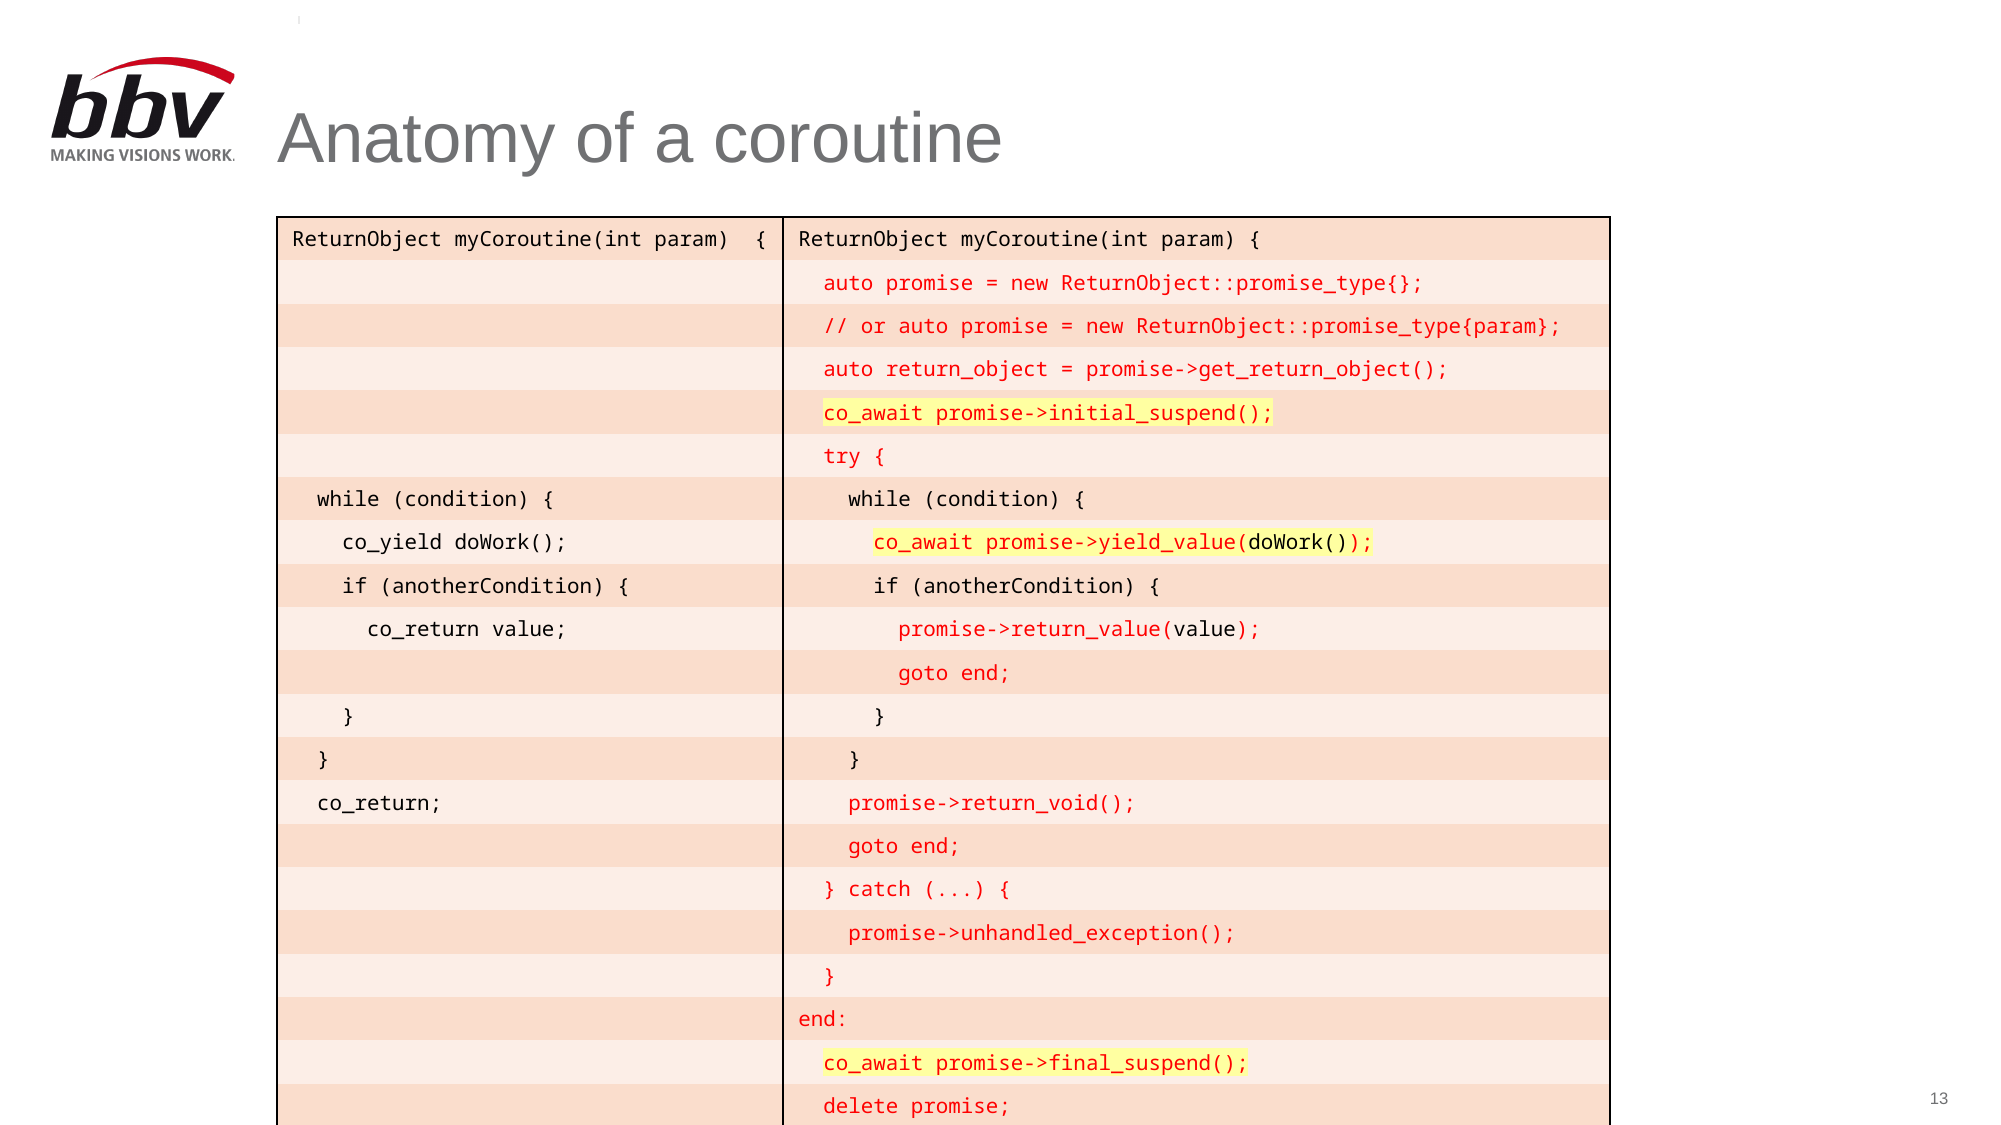

# Anatomy of a coroutine
| ReturnObject myCoroutine(int param) { | ReturnObject myCoroutine(int param) { |
| --- | --- |
|  | auto promise = new ReturnObject::promise\_type{}; |
|  | // or auto promise = new ReturnObject::promise\_type{param}; |
|  | auto return\_object = promise->get\_return\_object(); |
|  | co\_await promise->initial\_suspend(); |
|  | try { |
| while (condition) { | while (condition) { |
| co\_yield doWork(); | co\_await promise->yield\_value(doWork()); |
| if (anotherCondition) { | if (anotherCondition) { |
| co\_return value; | promise->return\_value(value); |
|  | goto end; |
| } | } |
| } | } |
| co\_return; | promise->return\_void(); |
|  | goto end; |
|  | } catch (...) { |
|  | promise->unhandled\_exception(); |
|  | } |
|  | end: |
|  | co\_await promise->final\_suspend(); |
|  | delete promise; |
| } | } |
13